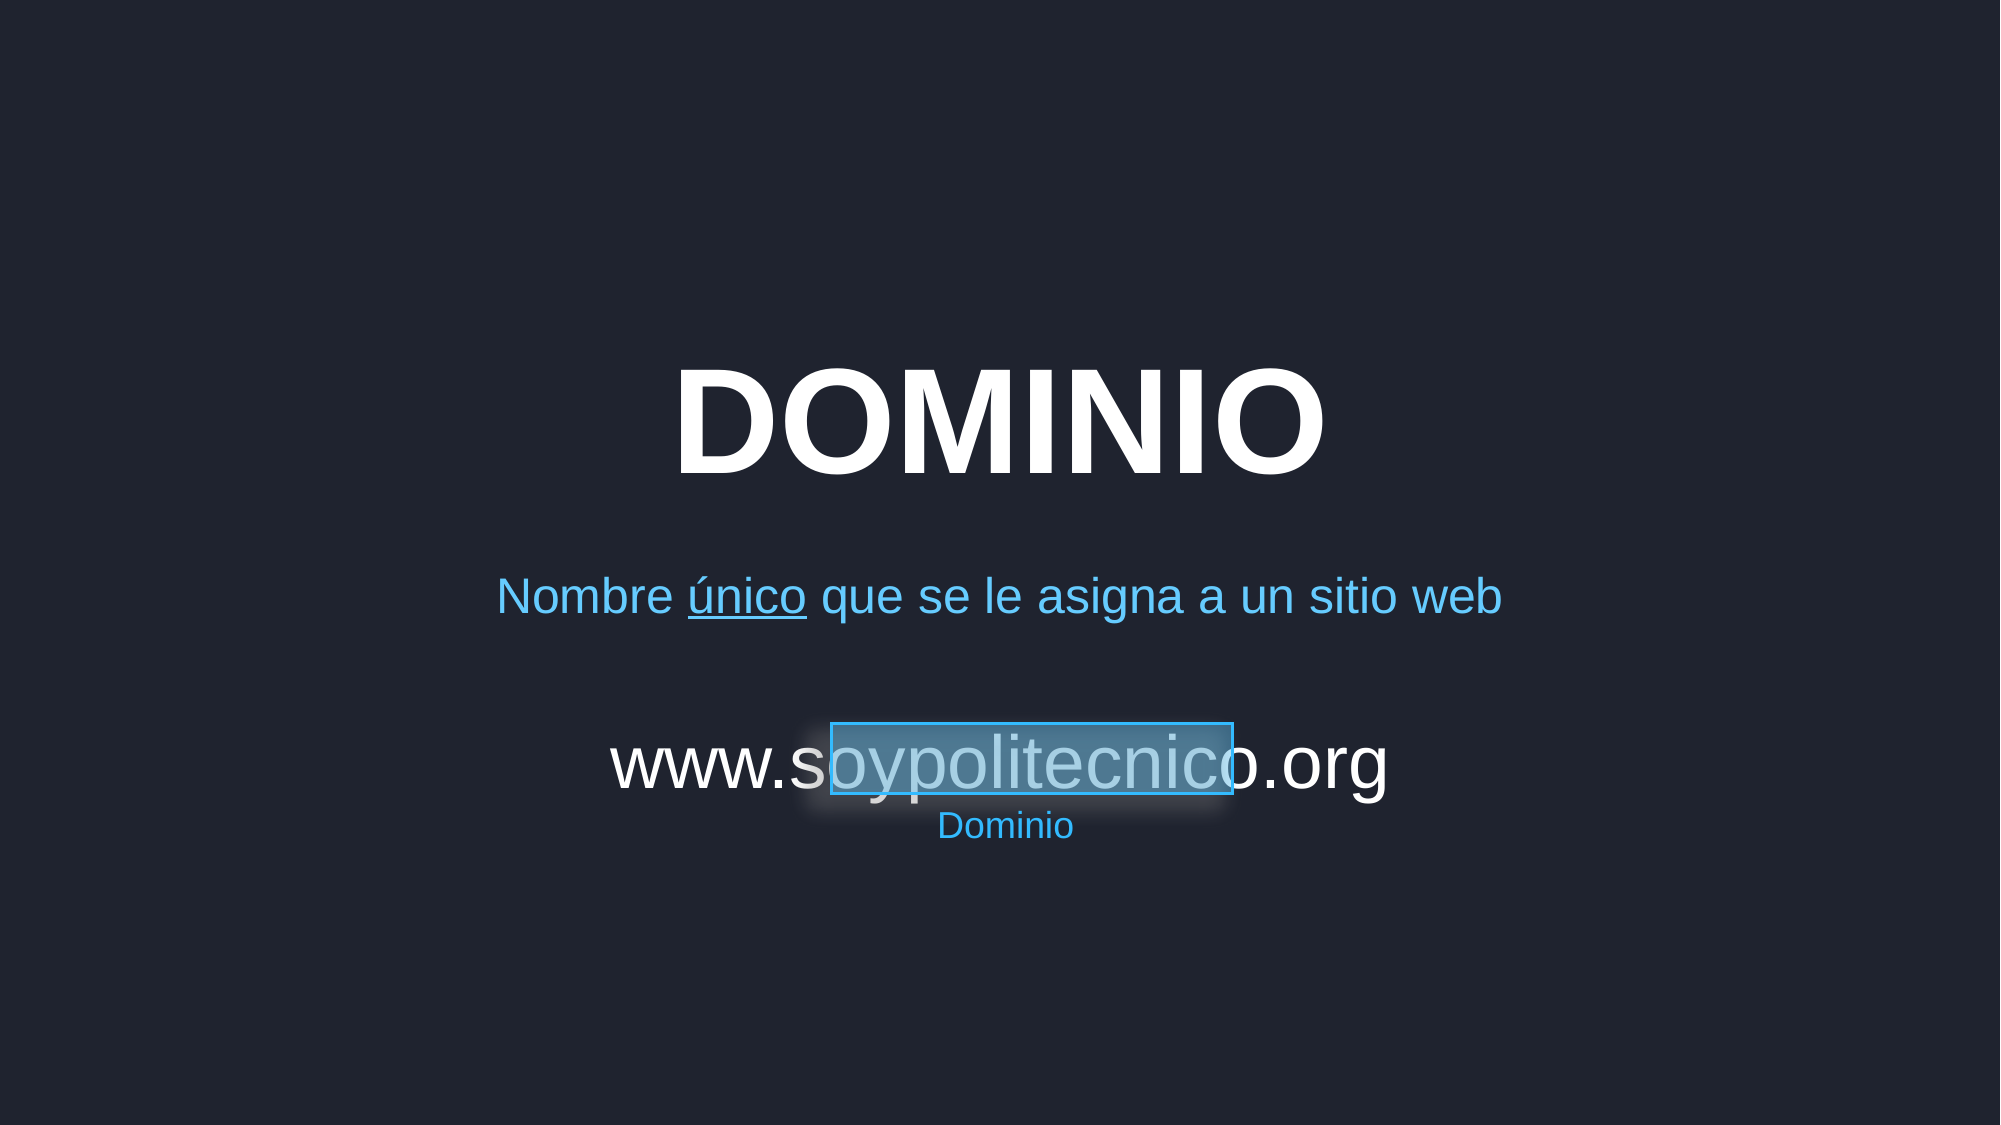

DOMINIO

Nombre único que se le asigna a un sitio web

www.soypolitecnico.org

Dominio